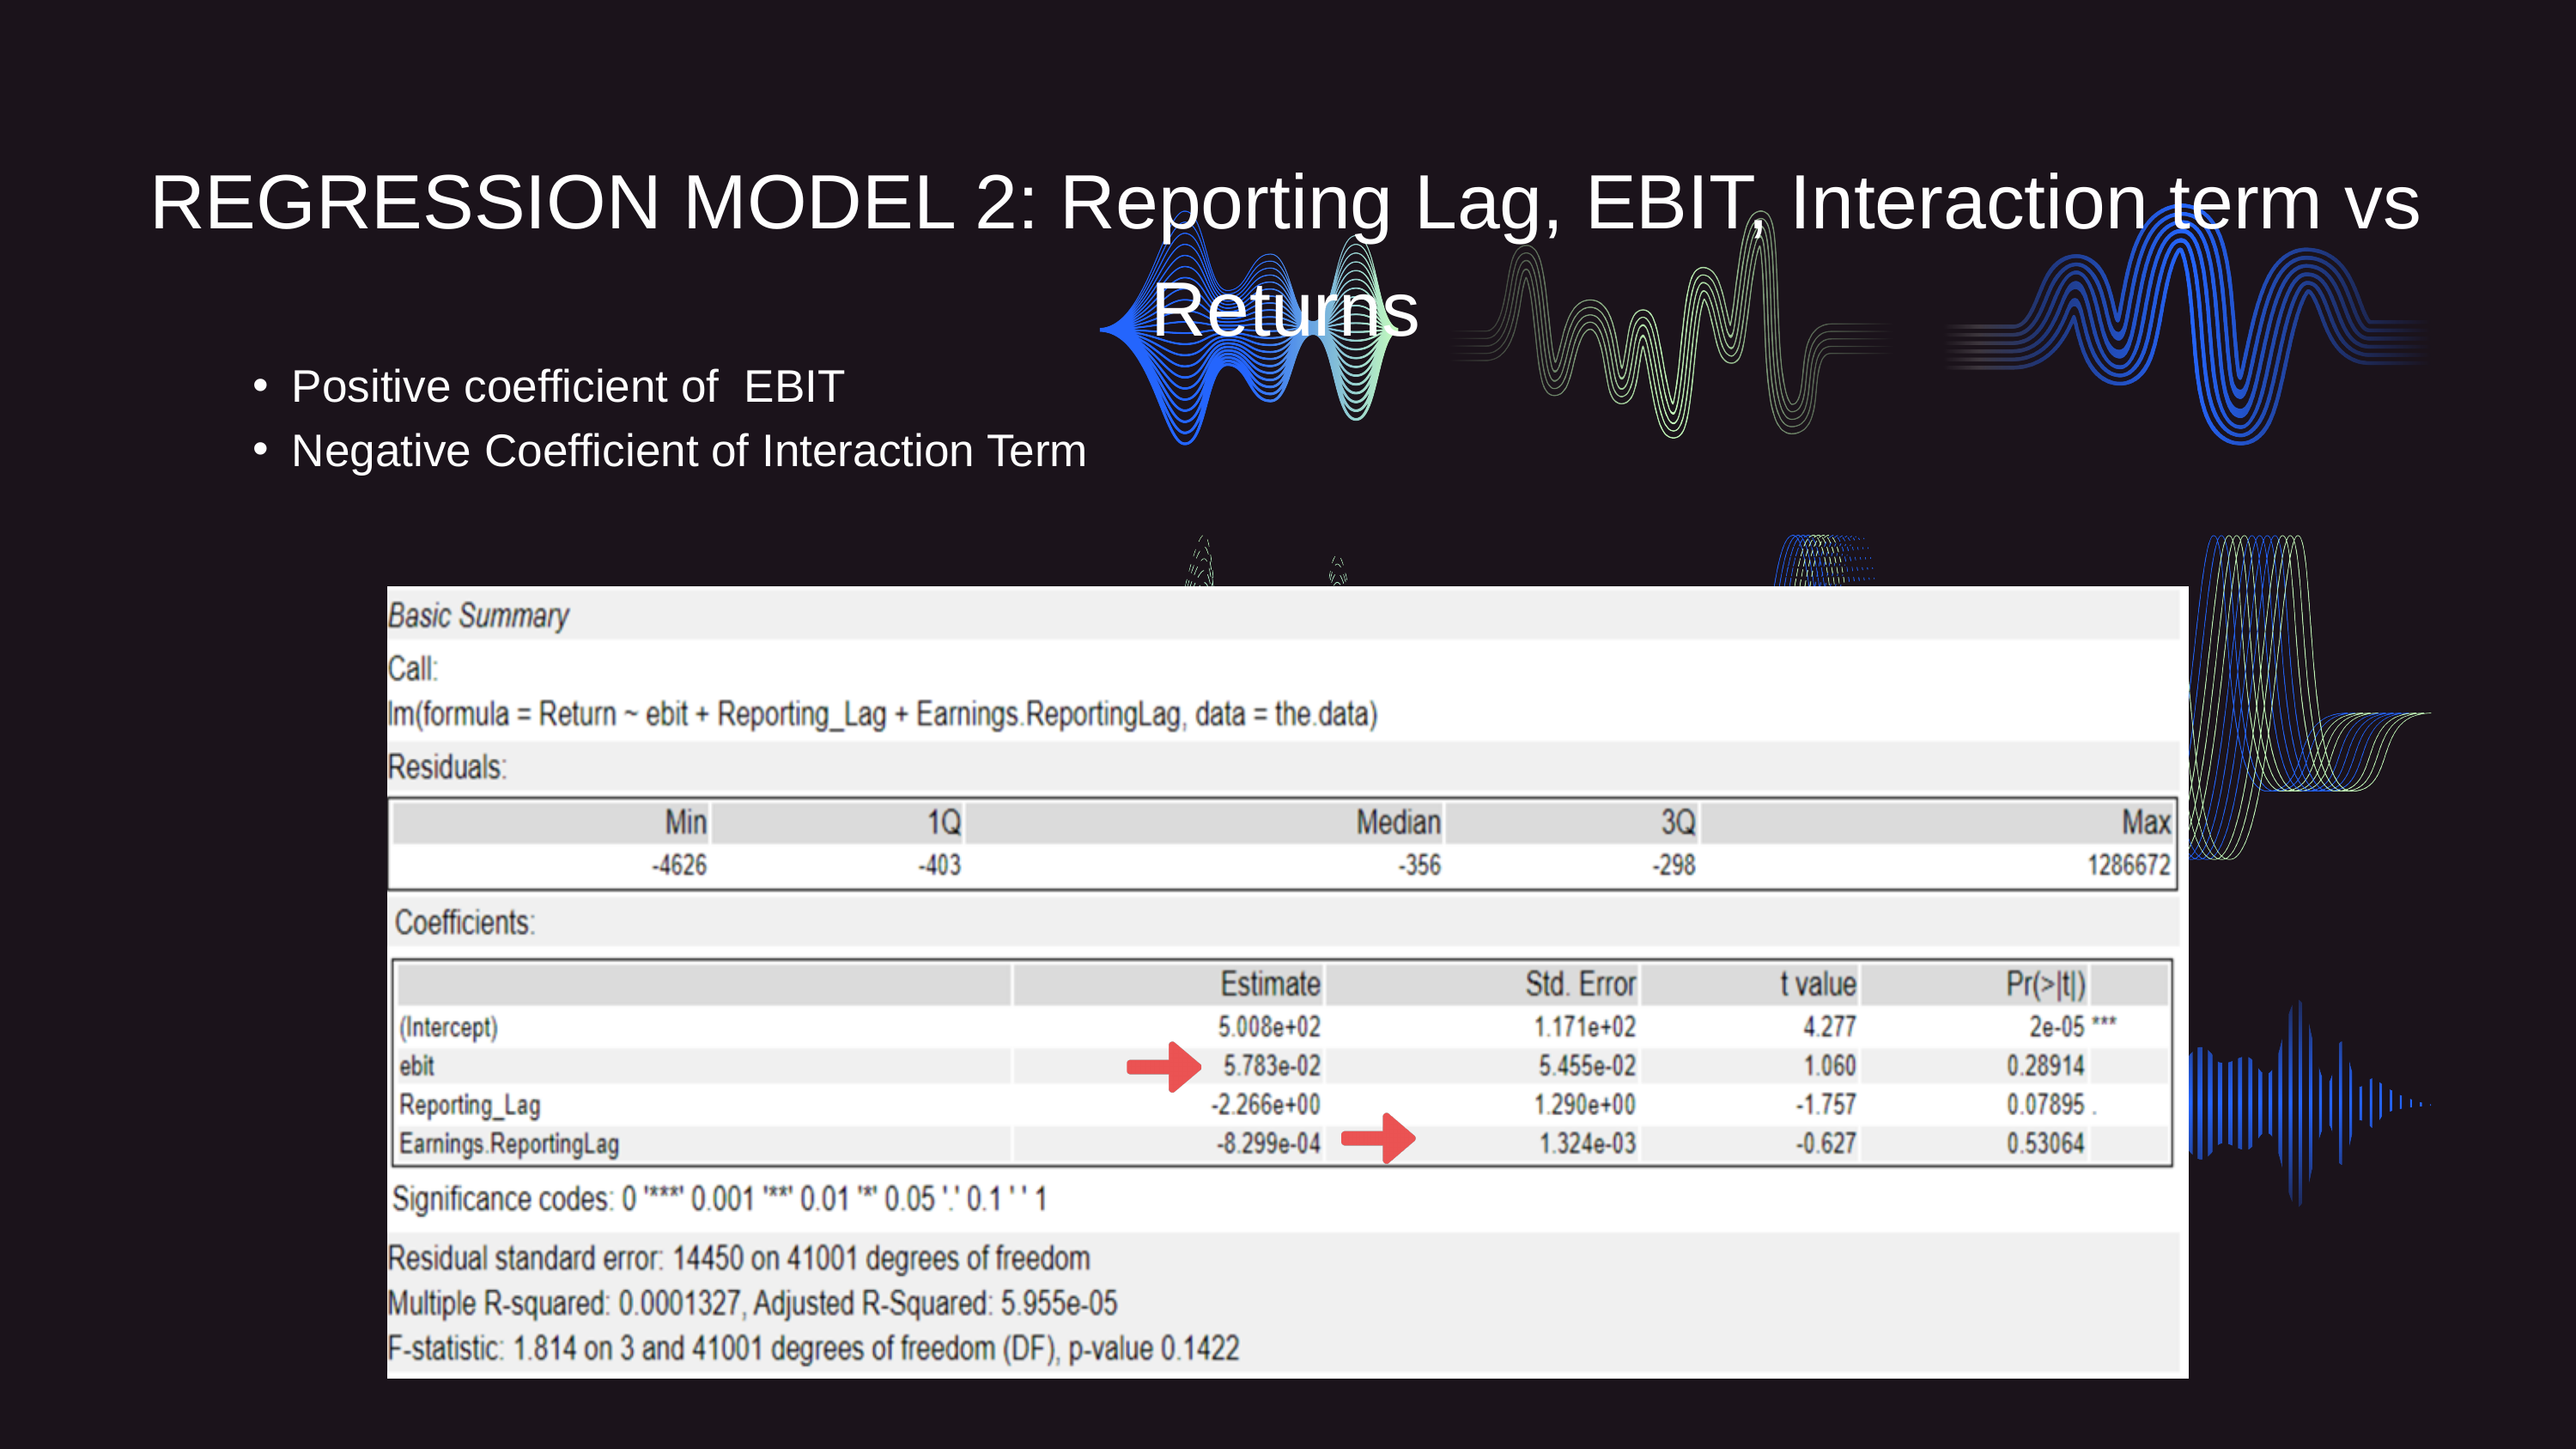

REGRESSION MODEL 2: Reporting Lag, EBIT, Interaction term vs Returns

Positive coefficient of  EBIT
Negative Coefficient of Interaction Term